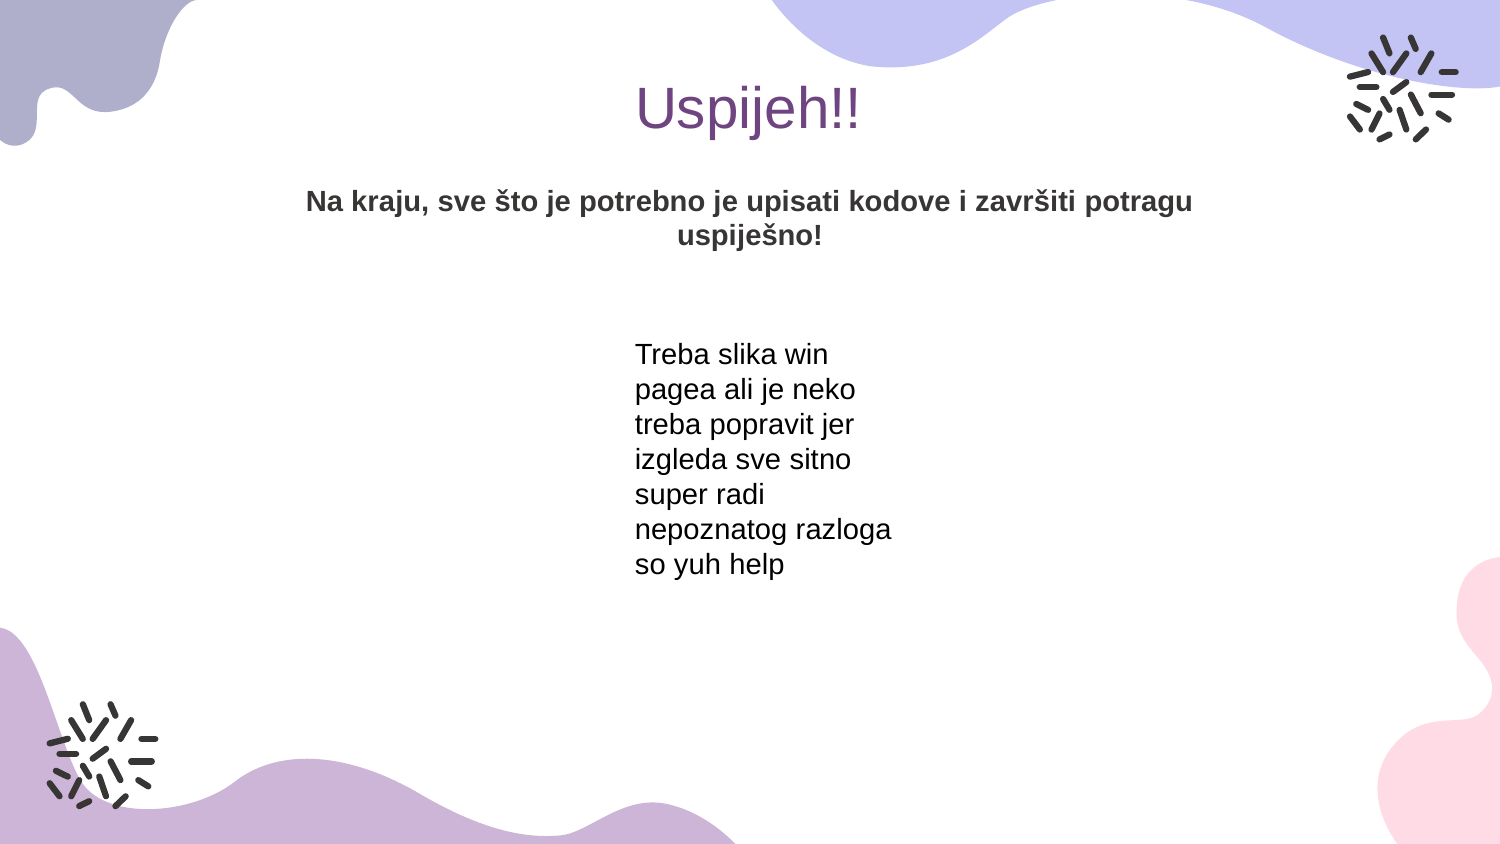

Uspijeh!!
Na kraju, sve što je potrebno je upisati kodove i završiti potragu uspiješno!
Treba slika win pagea ali je neko treba popravit jer izgleda sve sitno super radi nepoznatog razloga so yuh help